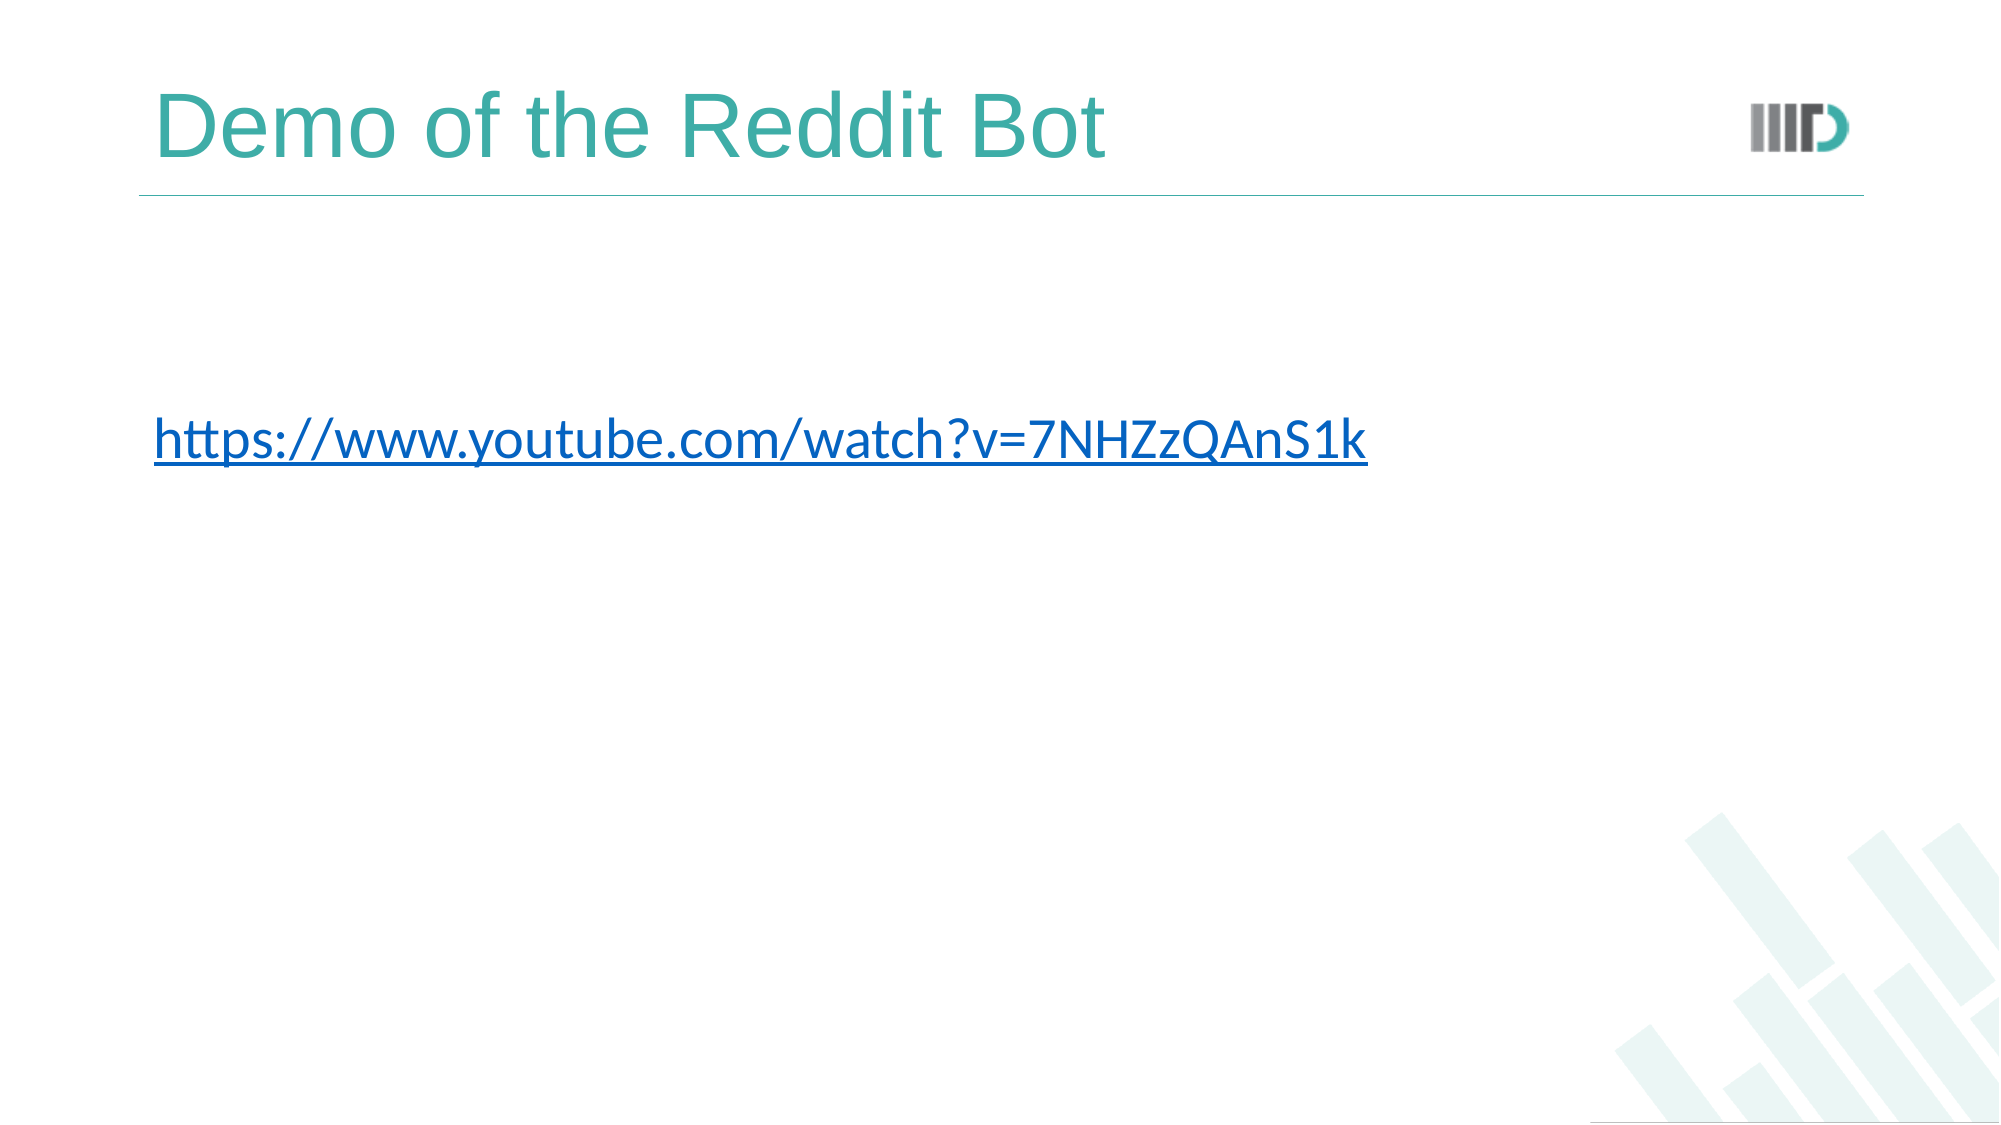

# Demo of the Reddit Bot

https://www.youtube.com/watch?v=7NHZzQAnS1k